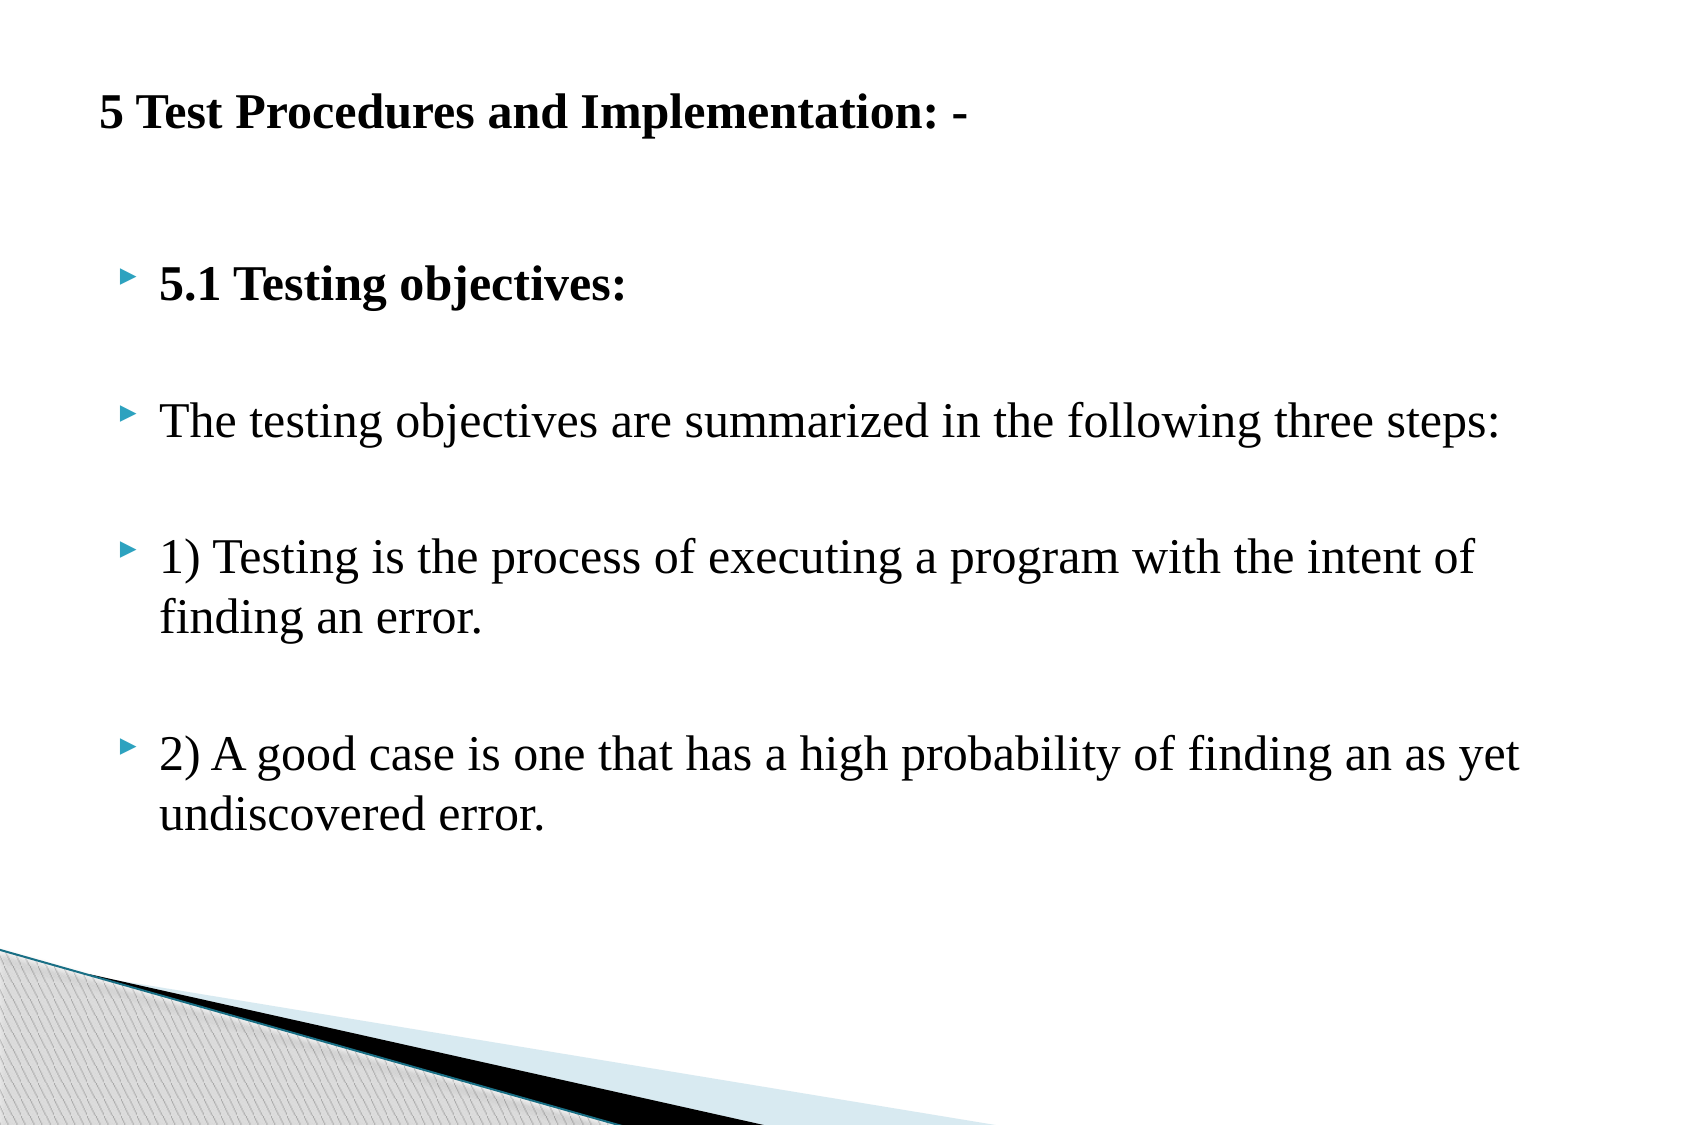

# 5 Test Procedures and Implementation: -
5.1 Testing objectives:

The testing objectives are summarized in the following three steps:

1) Testing is the process of executing a program with the intent of finding an error.

2) A good case is one that has a high probability of finding an as yet undiscovered error.